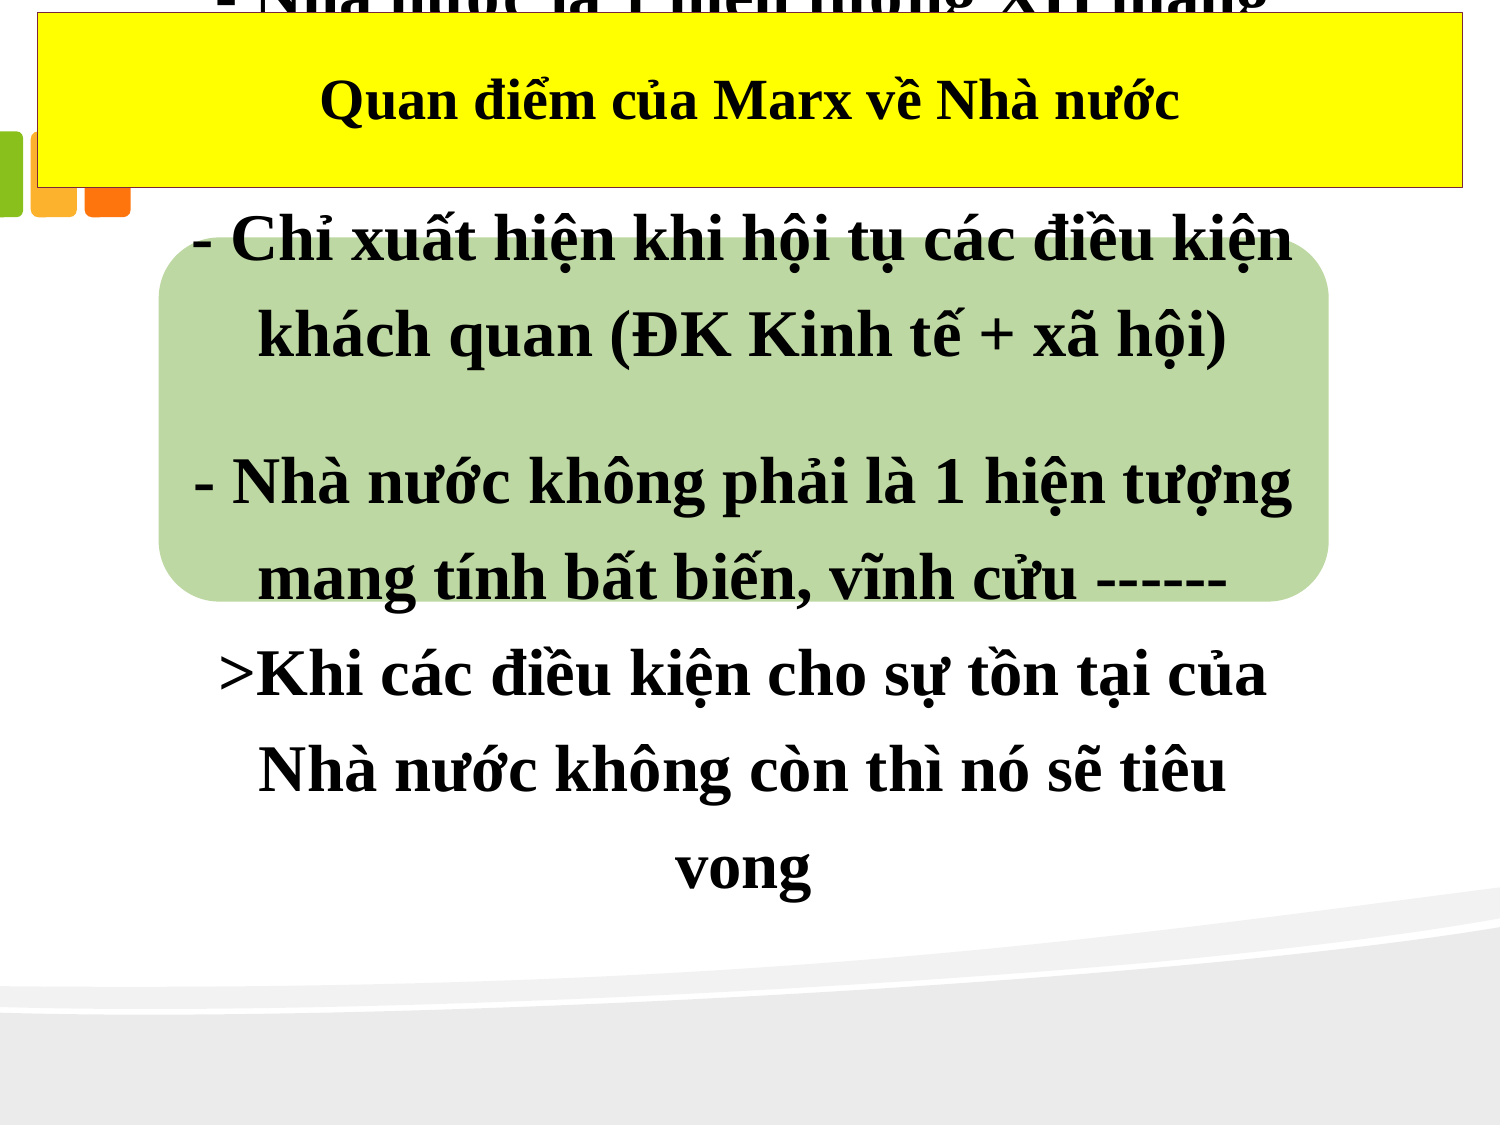

# Quan điểm của Marx về Nhà nước
- Chỉ xuất hiện khi hội tụ các điều kiện khách quan (ĐK Kinh tế + xã hội)
- Nhà nước không phải là 1 hiện tượng mang tính bất biến, vĩnh cửu ------>Khi các điều kiện cho sự tồn tại của Nhà nước không còn thì nó sẽ tiêu vong